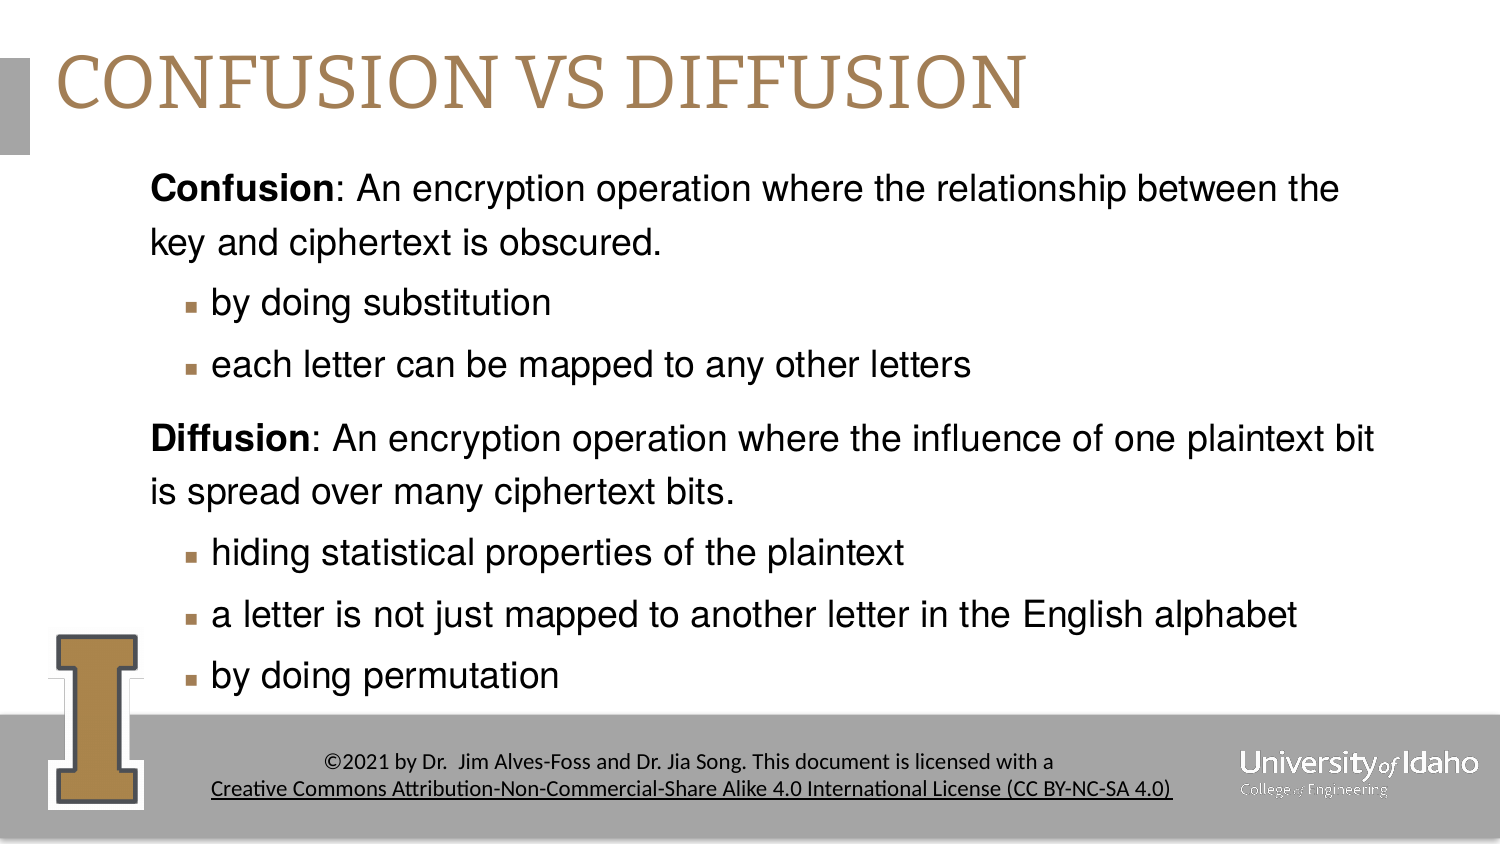

# CONFUSION VS DIFFUSION
Confusion: An encryption operation where the relationship between the key and ciphertext is obscured.
by doing substitution
each letter can be mapped to any other letters
Diffusion: An encryption operation where the influence of one plaintext bit is spread over many ciphertext bits.
hiding statistical properties of the plaintext
a letter is not just mapped to another letter in the English alphabet
by doing permutation